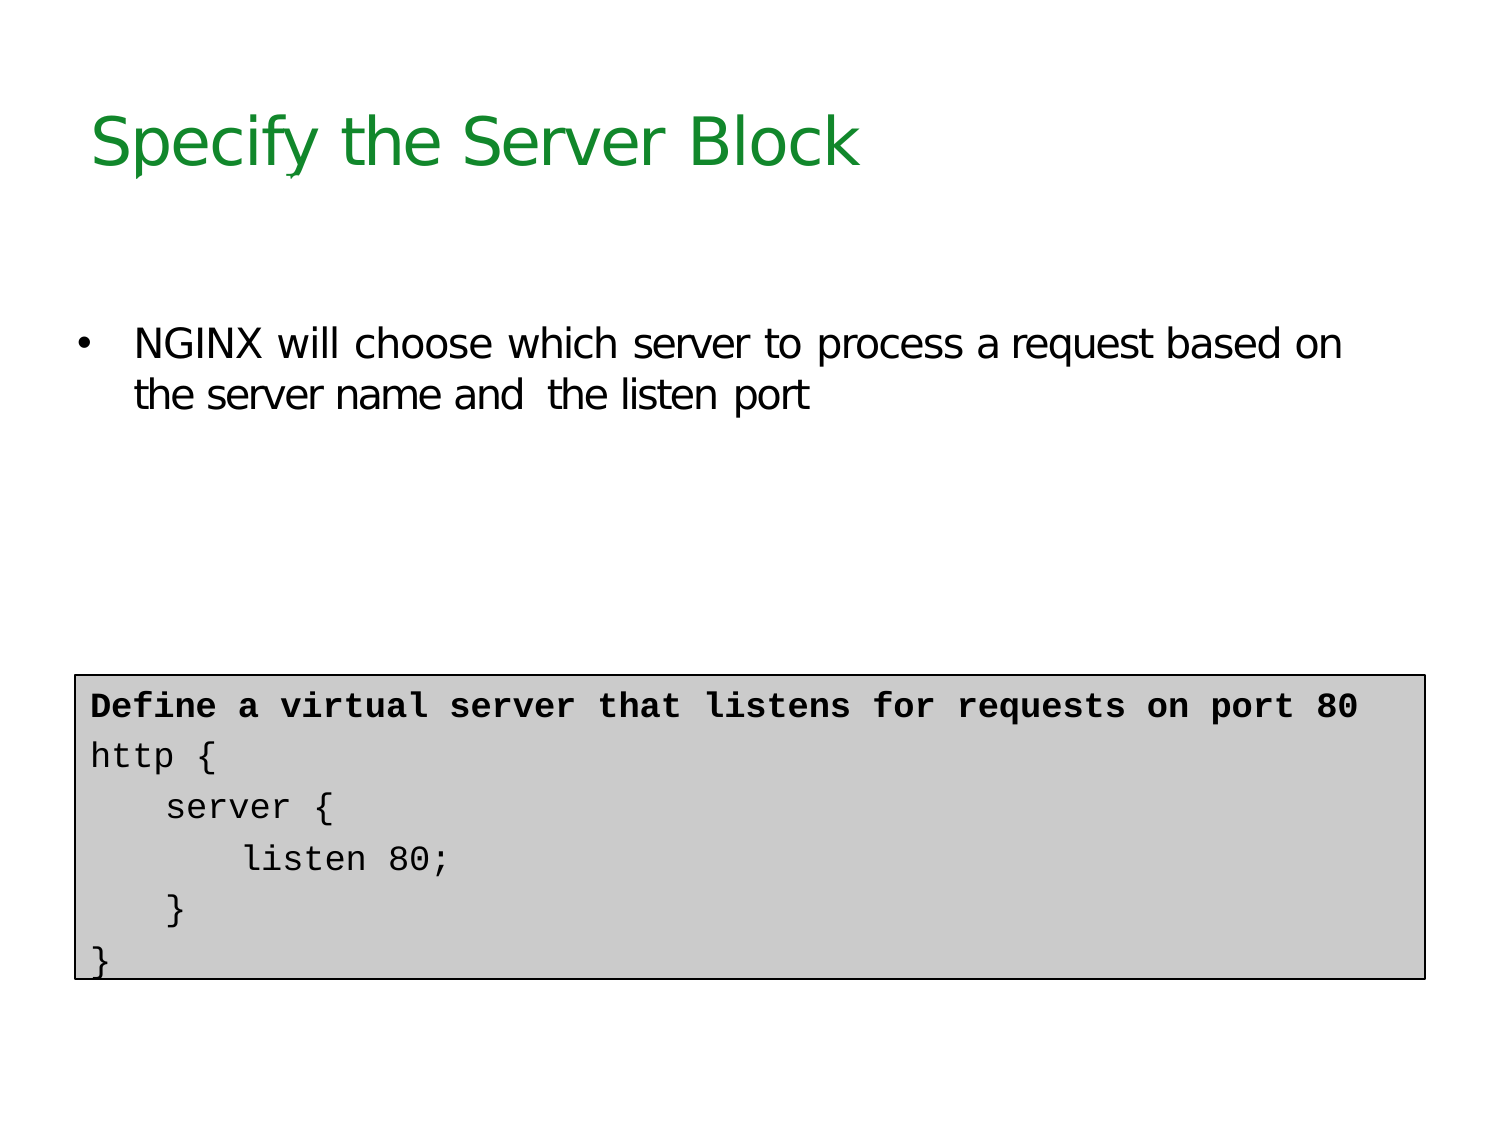

# Specify the Server Block
The Server block deﬁnes the conﬁguration for a virtual  server

NGINX will choose which server to process a request based on the server name and  the listen port
Define a virtual server that listens for requests on port 80
http {
server {
listen 80;
}
}